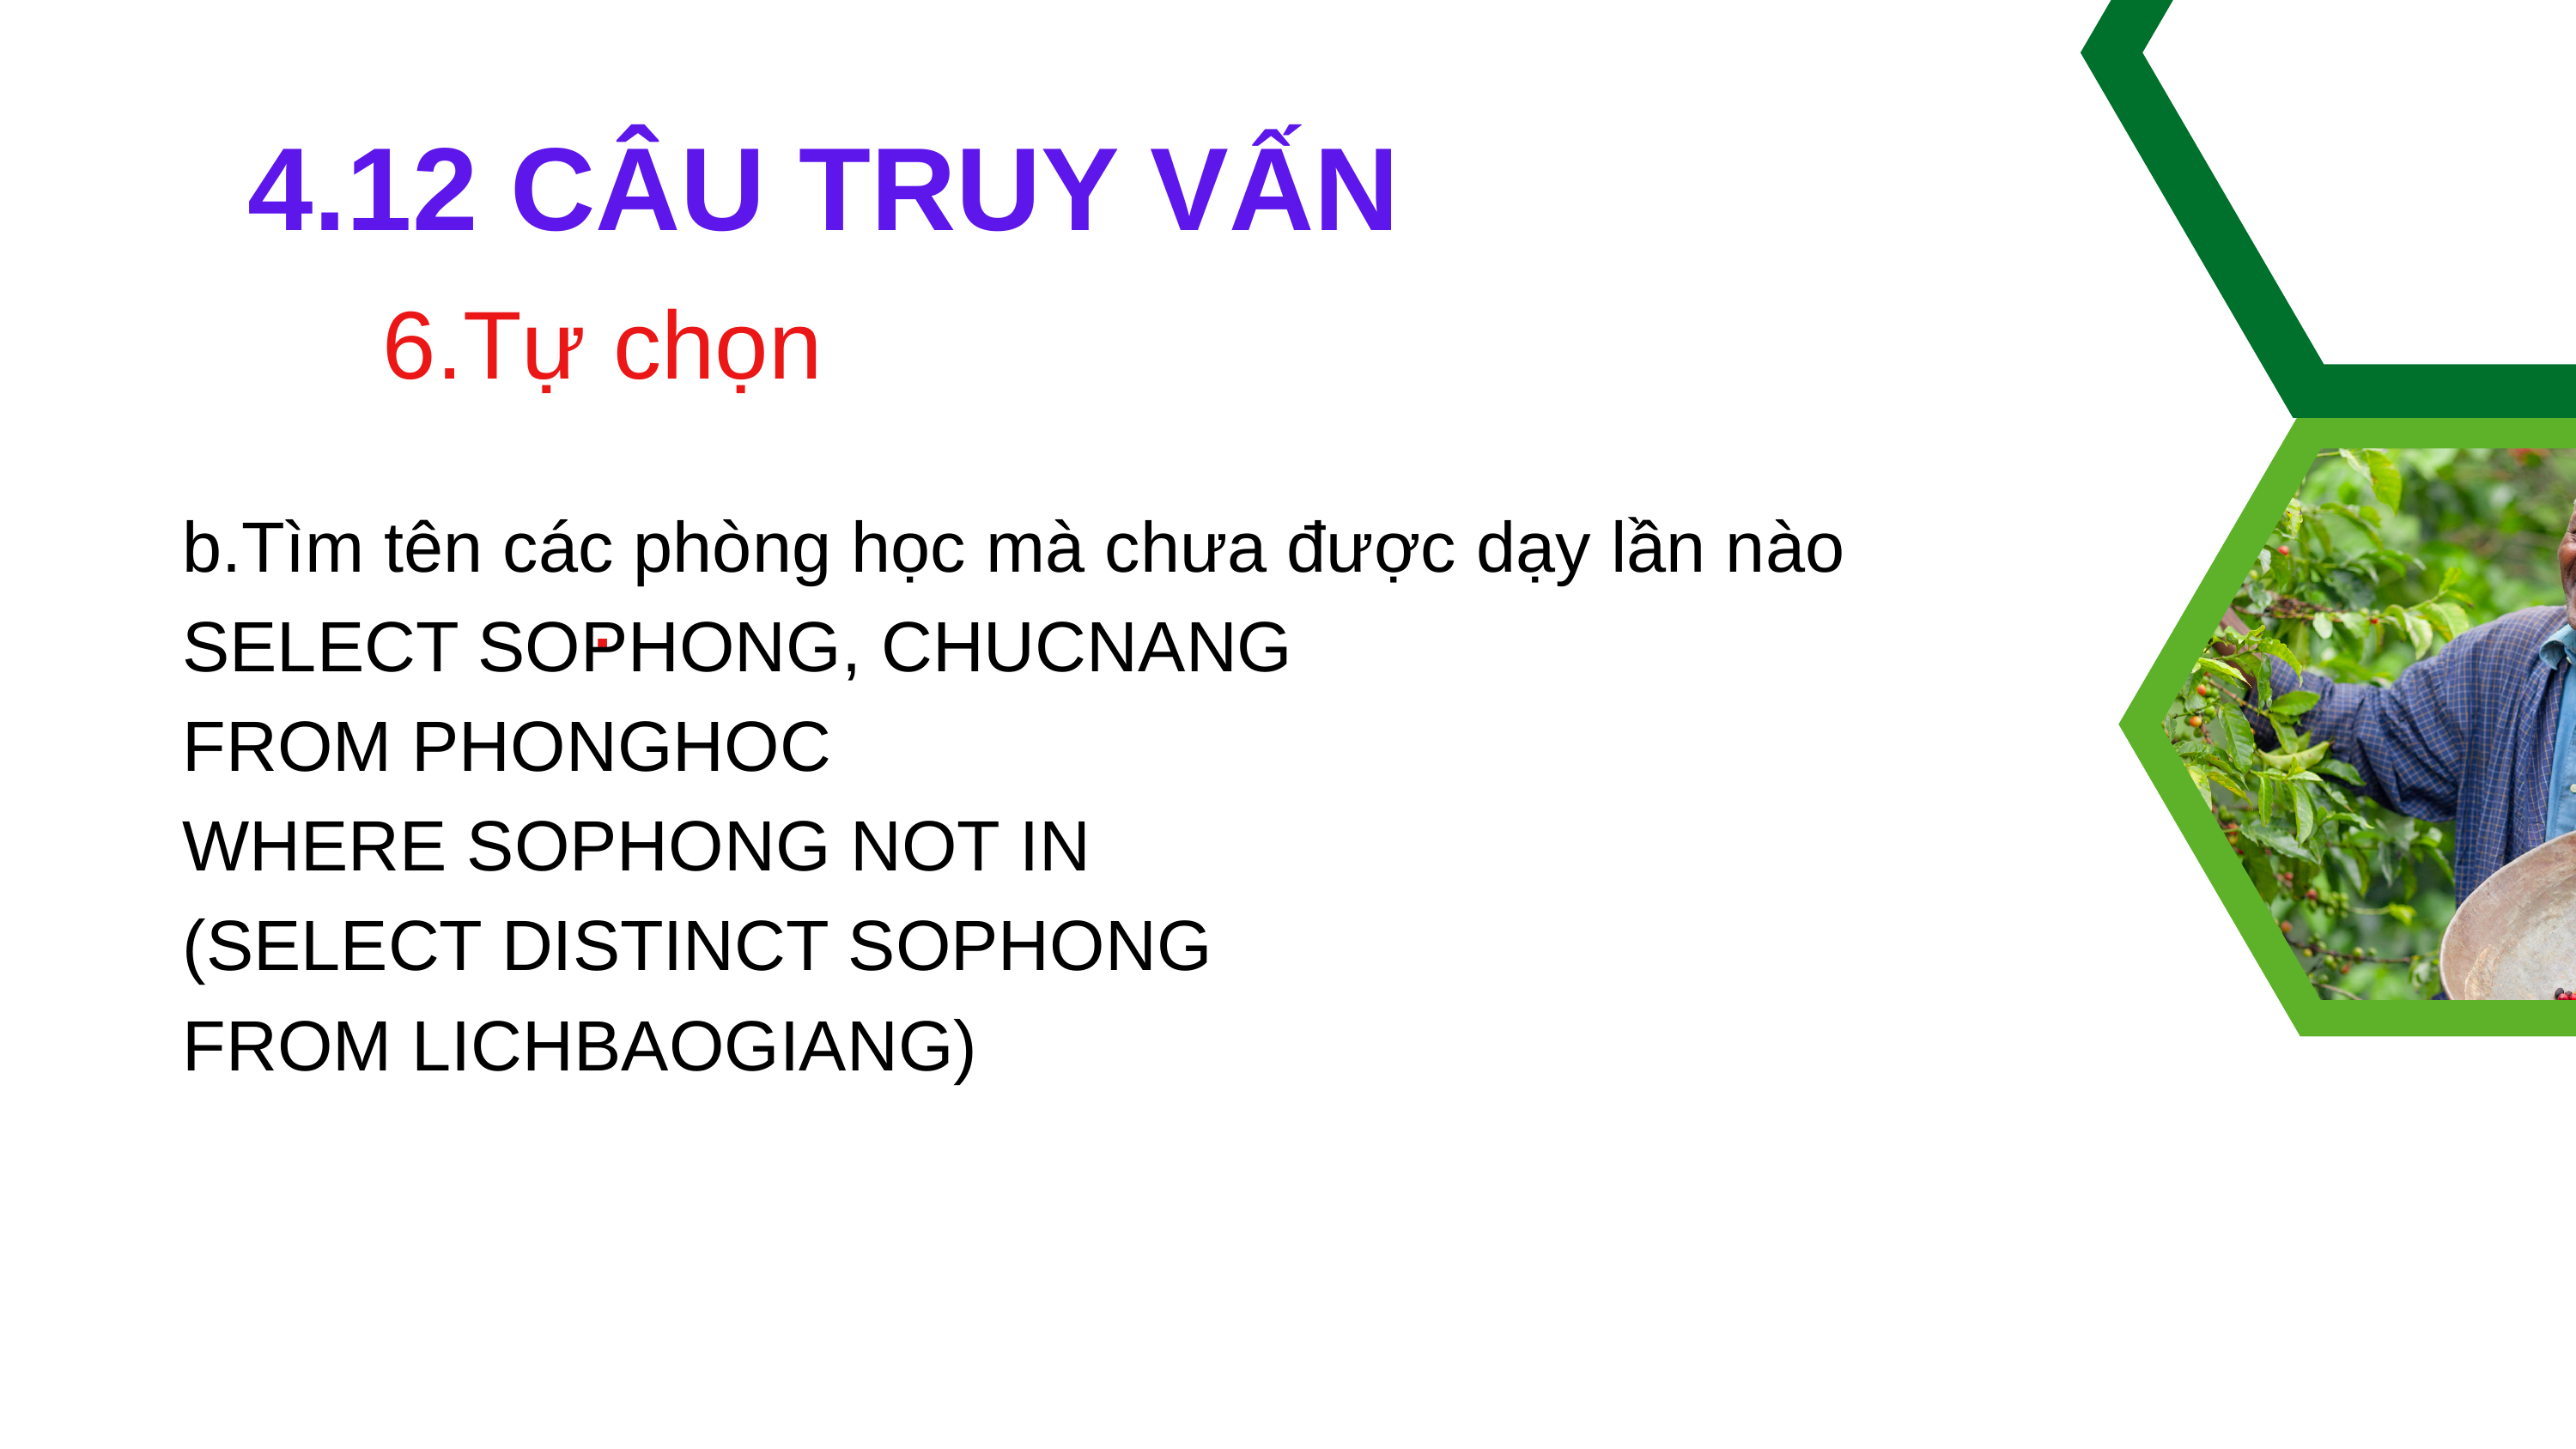

4.12 CÂU TRUY VẤN

6.Tự chọn

.

b.Tìm tên các phòng học mà chưa được dạy lần nào
SELECT SOPHONG, CHUCNANG
FROM PHONGHOC
WHERE SOPHONG NOT IN
(SELECT DISTINCT SOPHONG
FROM LICHBAOGIANG)

Supplier Audits